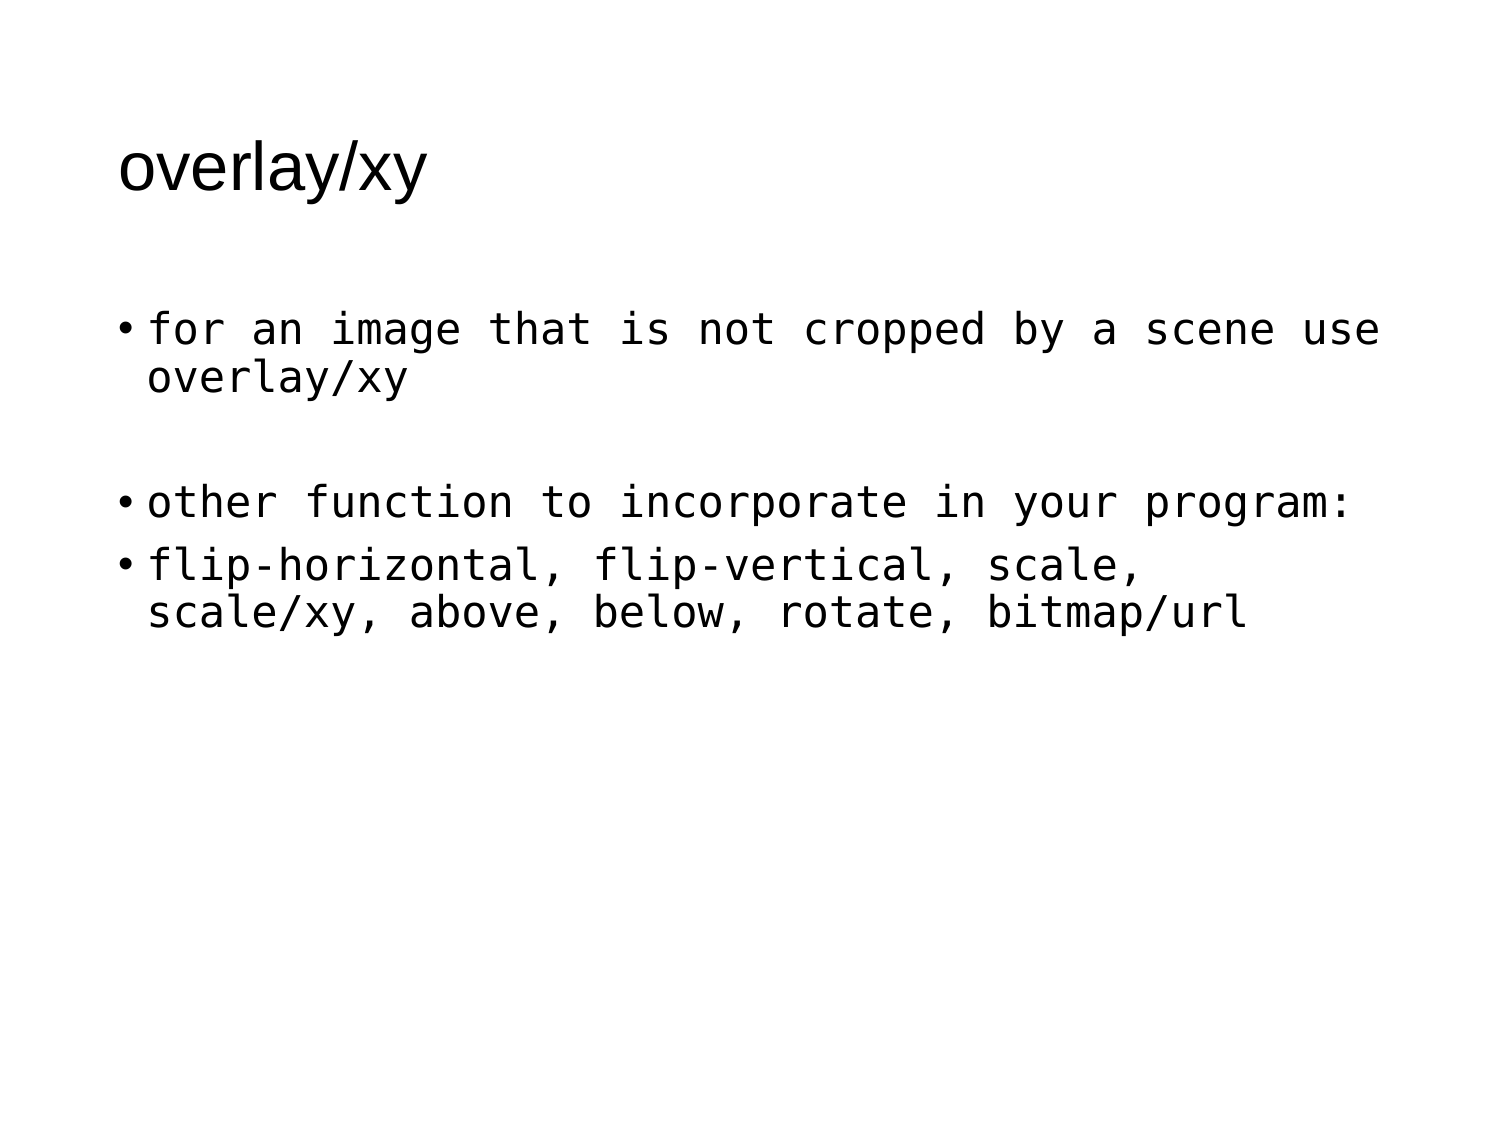

# overlay/xy
for an image that is not cropped by a scene use overlay/xy

other function to incorporate in your program:
flip-horizontal, flip-vertical, scale, scale/xy, above, below, rotate, bitmap/url